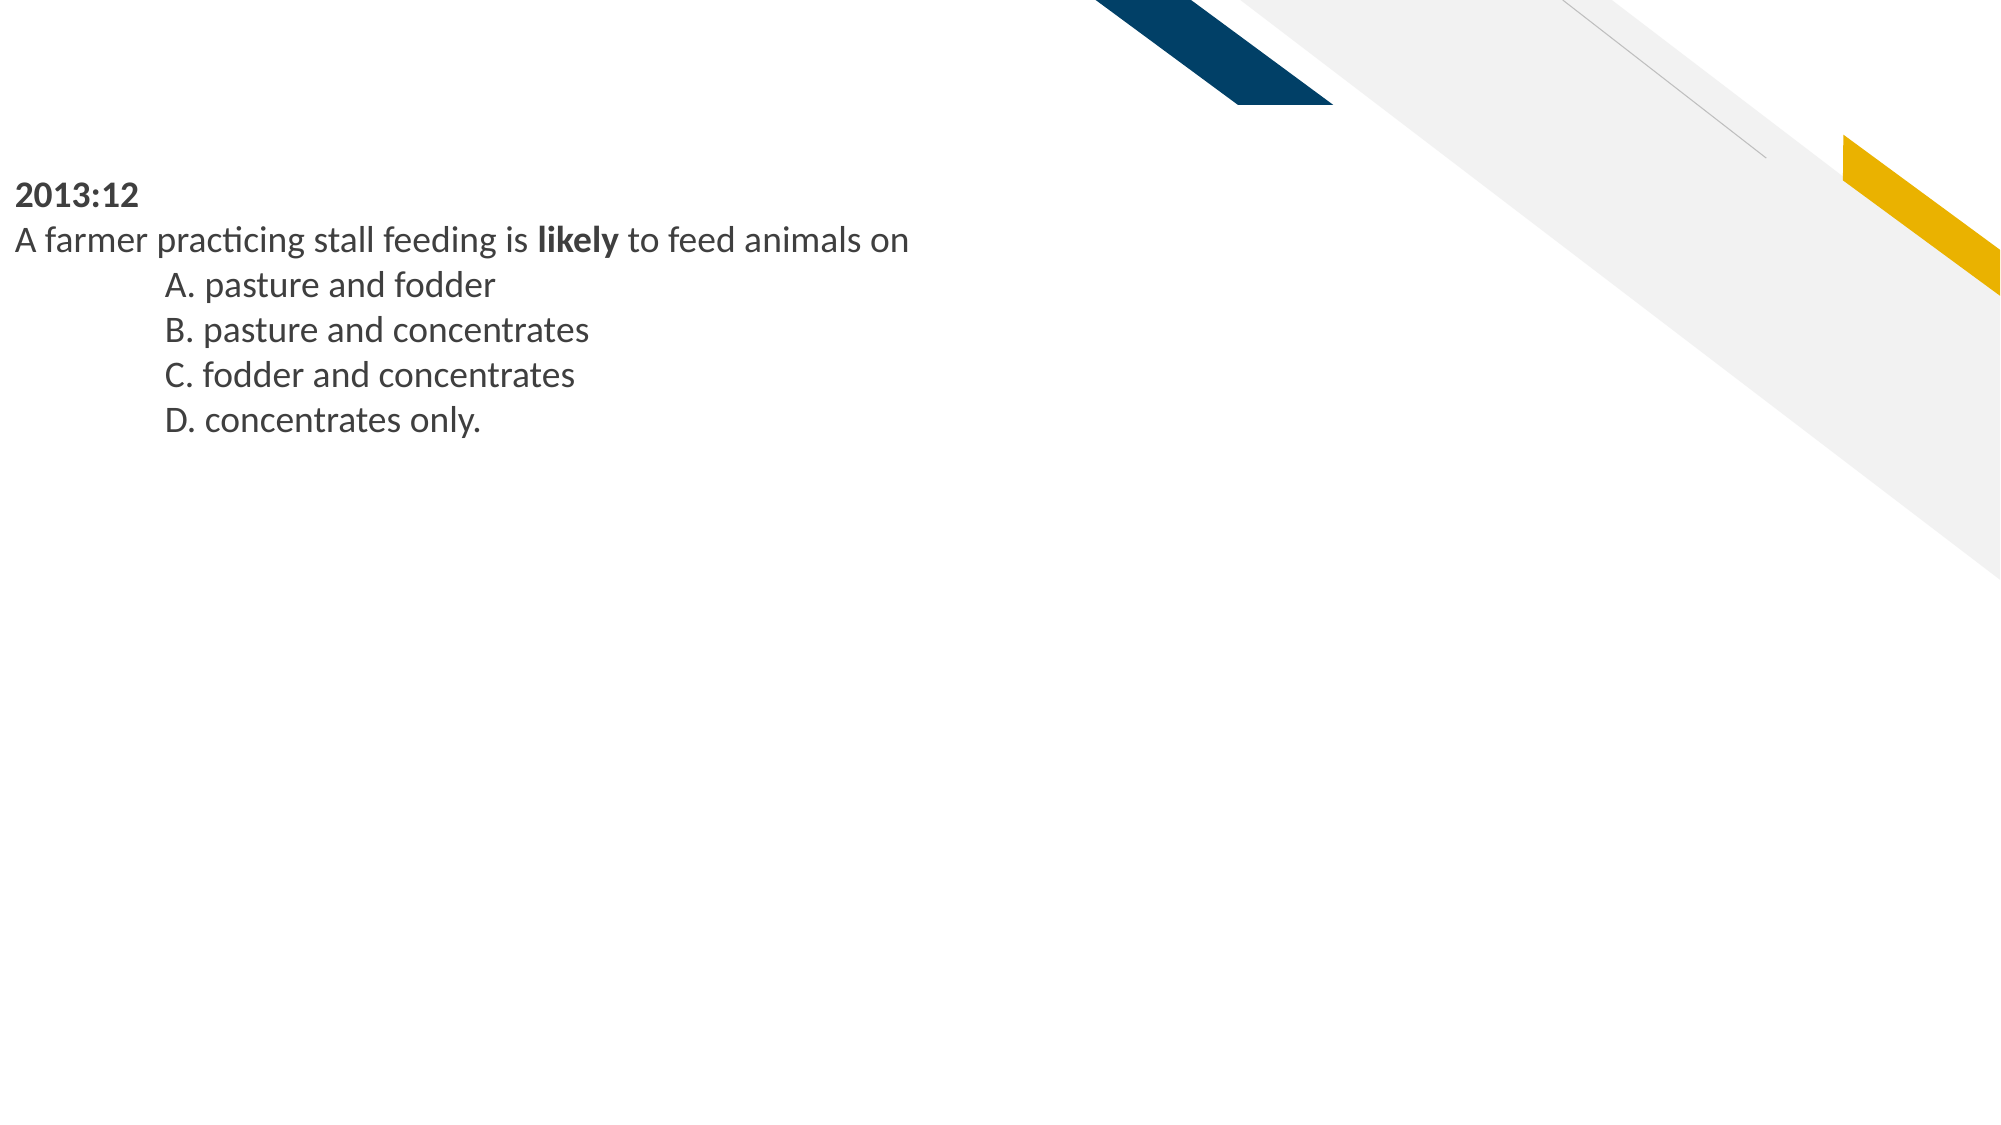

2013:12
A farmer practicing stall feeding is likely to feed animals on
	A. pasture and fodder
	B. pasture and concentrates
	C. fodder and concentrates
	D. concentrates only.